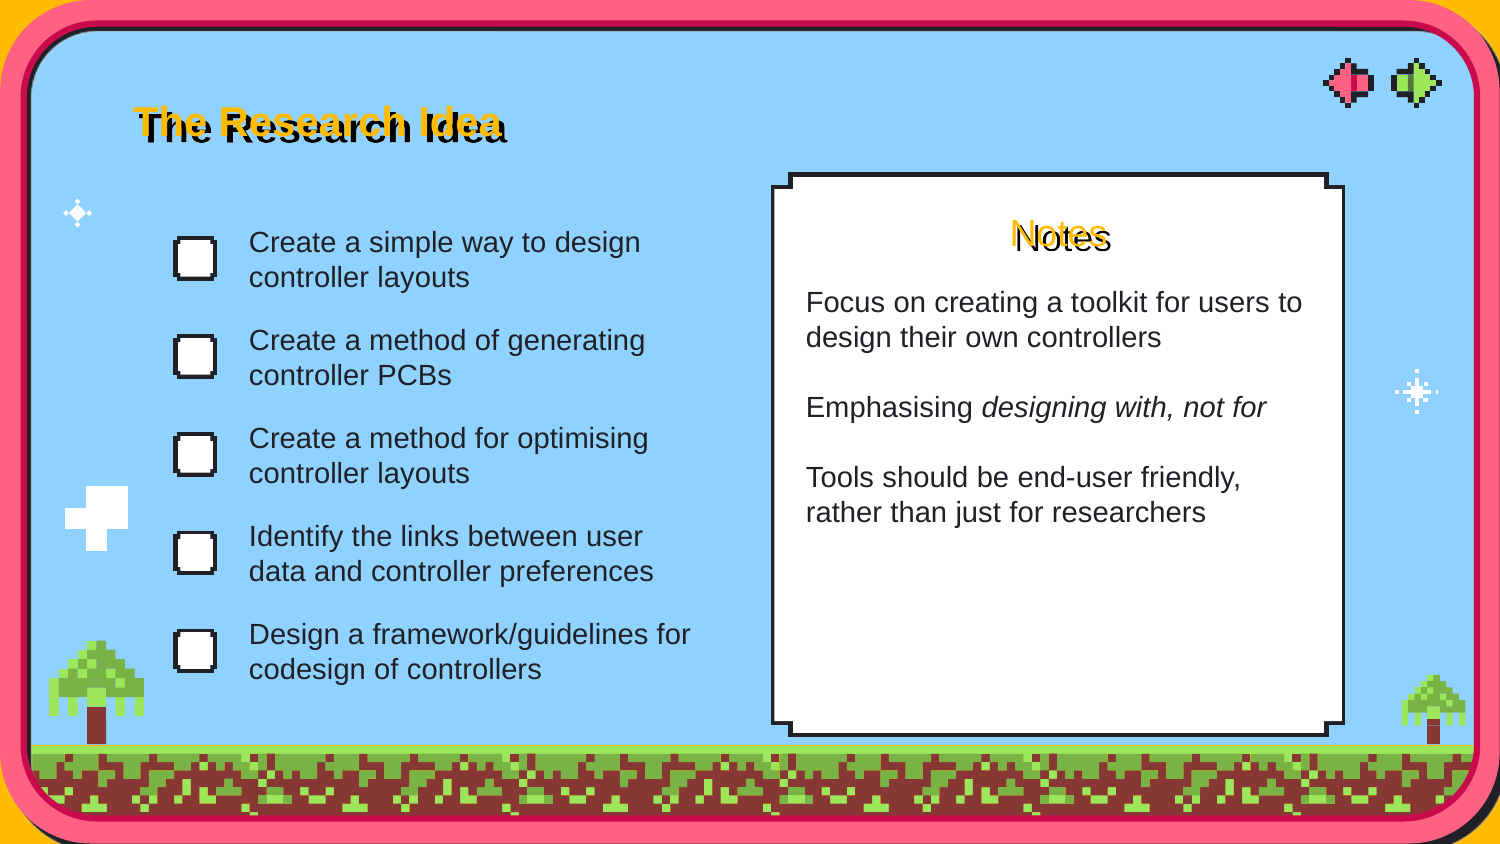

# The Research Idea

Notes

Create a simple way to design controller layouts

Focus on creating a toolkit for users to design their own controllers

Emphasising designing with, not for

Tools should be end-user friendly, rather than just for researchers
Create a method of generating controller PCBs

Create a method for optimising controller layouts

Identify the links between user data and controller preferences

Design a framework/guidelines for codesign of controllers